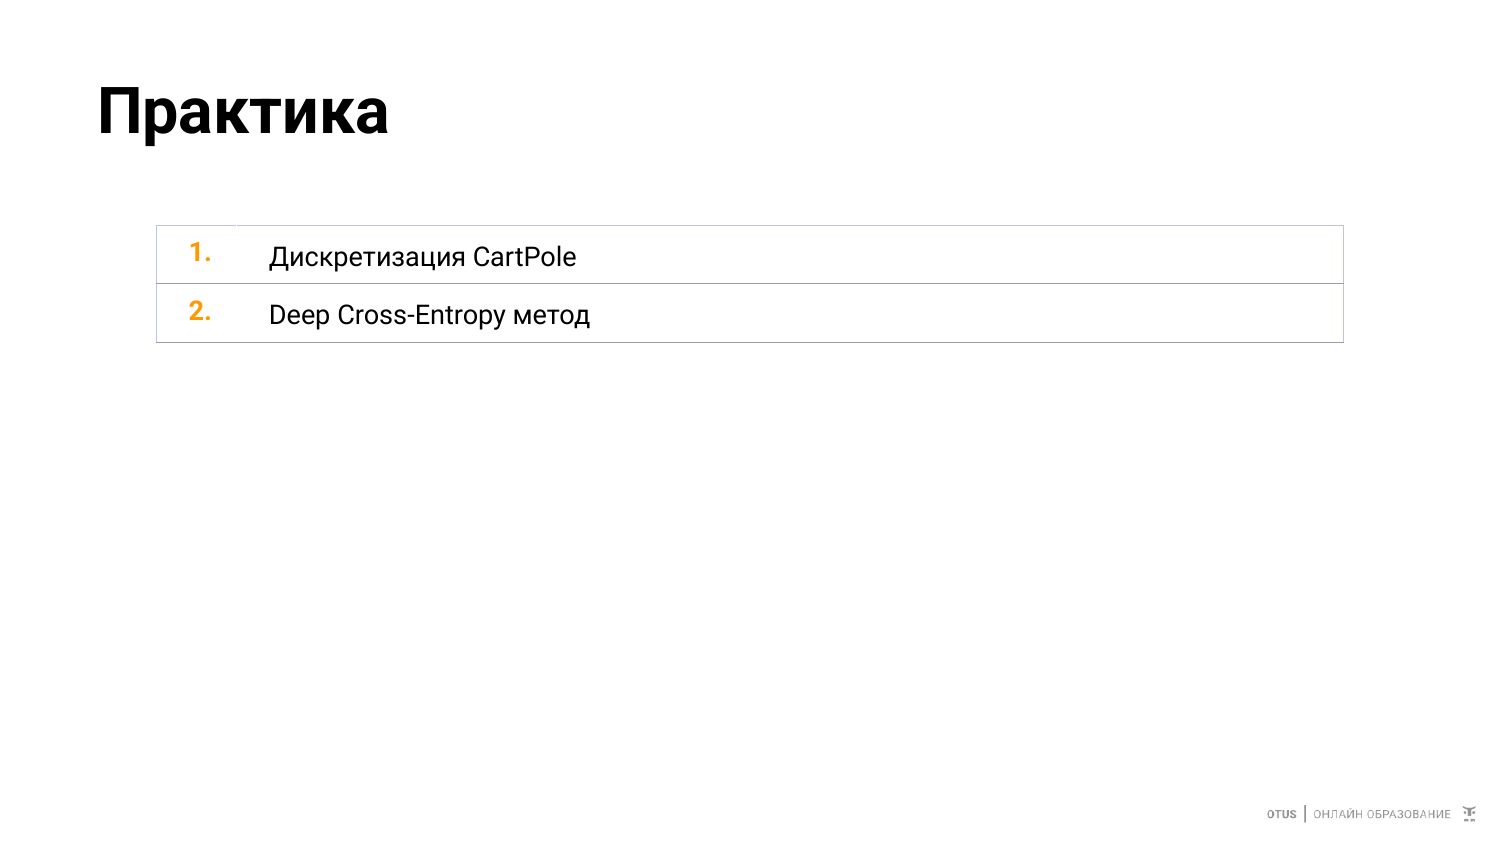

# Практика
| 1. | Дискретизация CartPole |
| --- | --- |
| 2. | Deep Cross-Entropy метод |